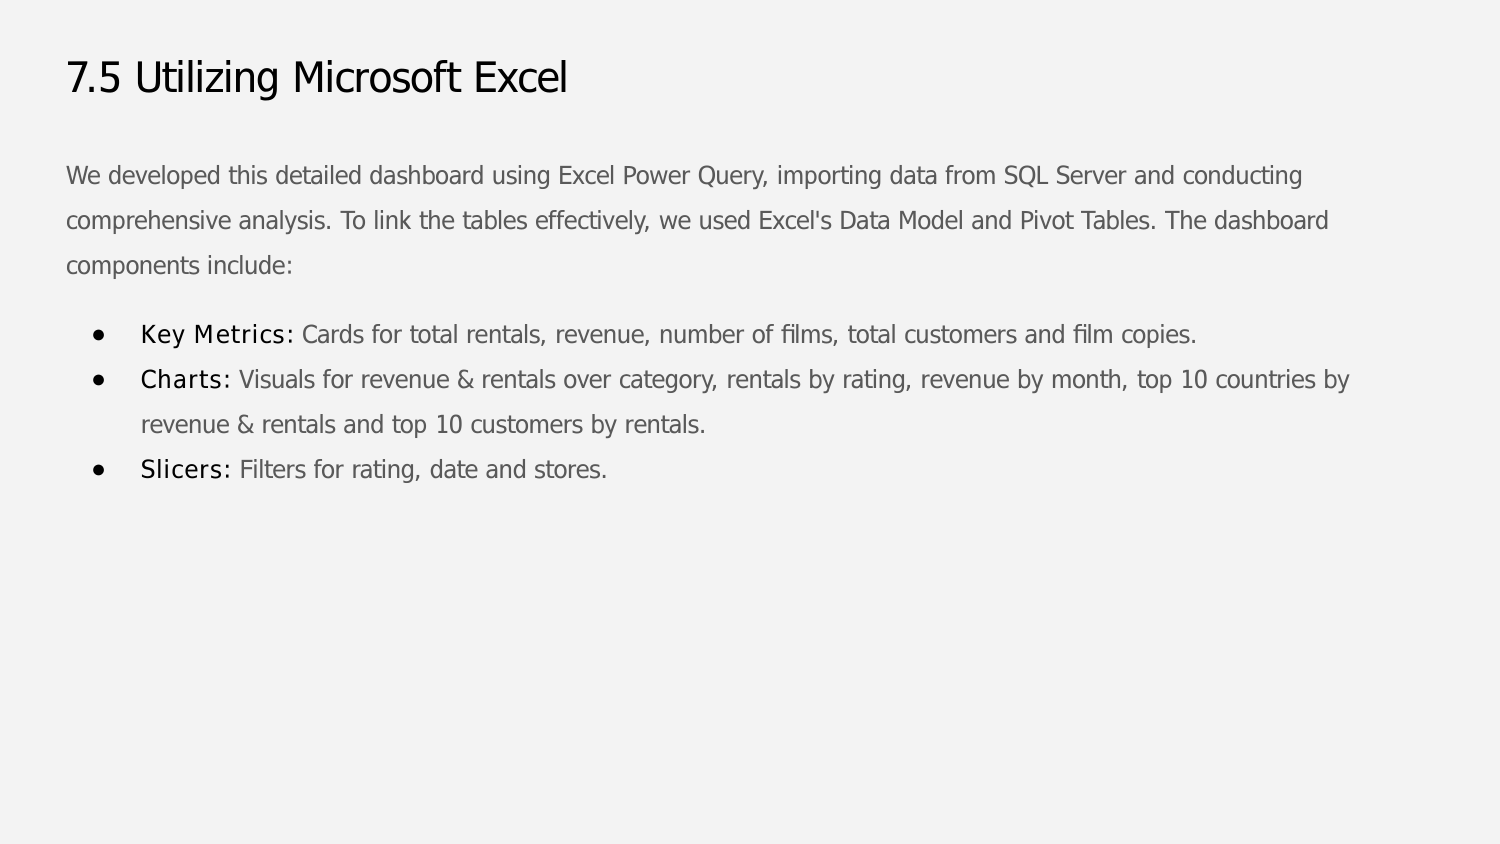

# 7.5 Utilizing Microsoft Excel

We developed this detailed dashboard using Excel Power Query, importing data from SQL Server and conducting comprehensive analysis. To link the tables effectively, we used Excel's Data Model and Pivot Tables. The dashboard components include:
Key Metrics: Cards for total rentals, revenue, number of films, total customers and film copies.
Charts: Visuals for revenue & rentals over category, rentals by rating, revenue by month, top 10 countries by revenue & rentals and top 10 customers by rentals.
Slicers: Filters for rating, date and stores.